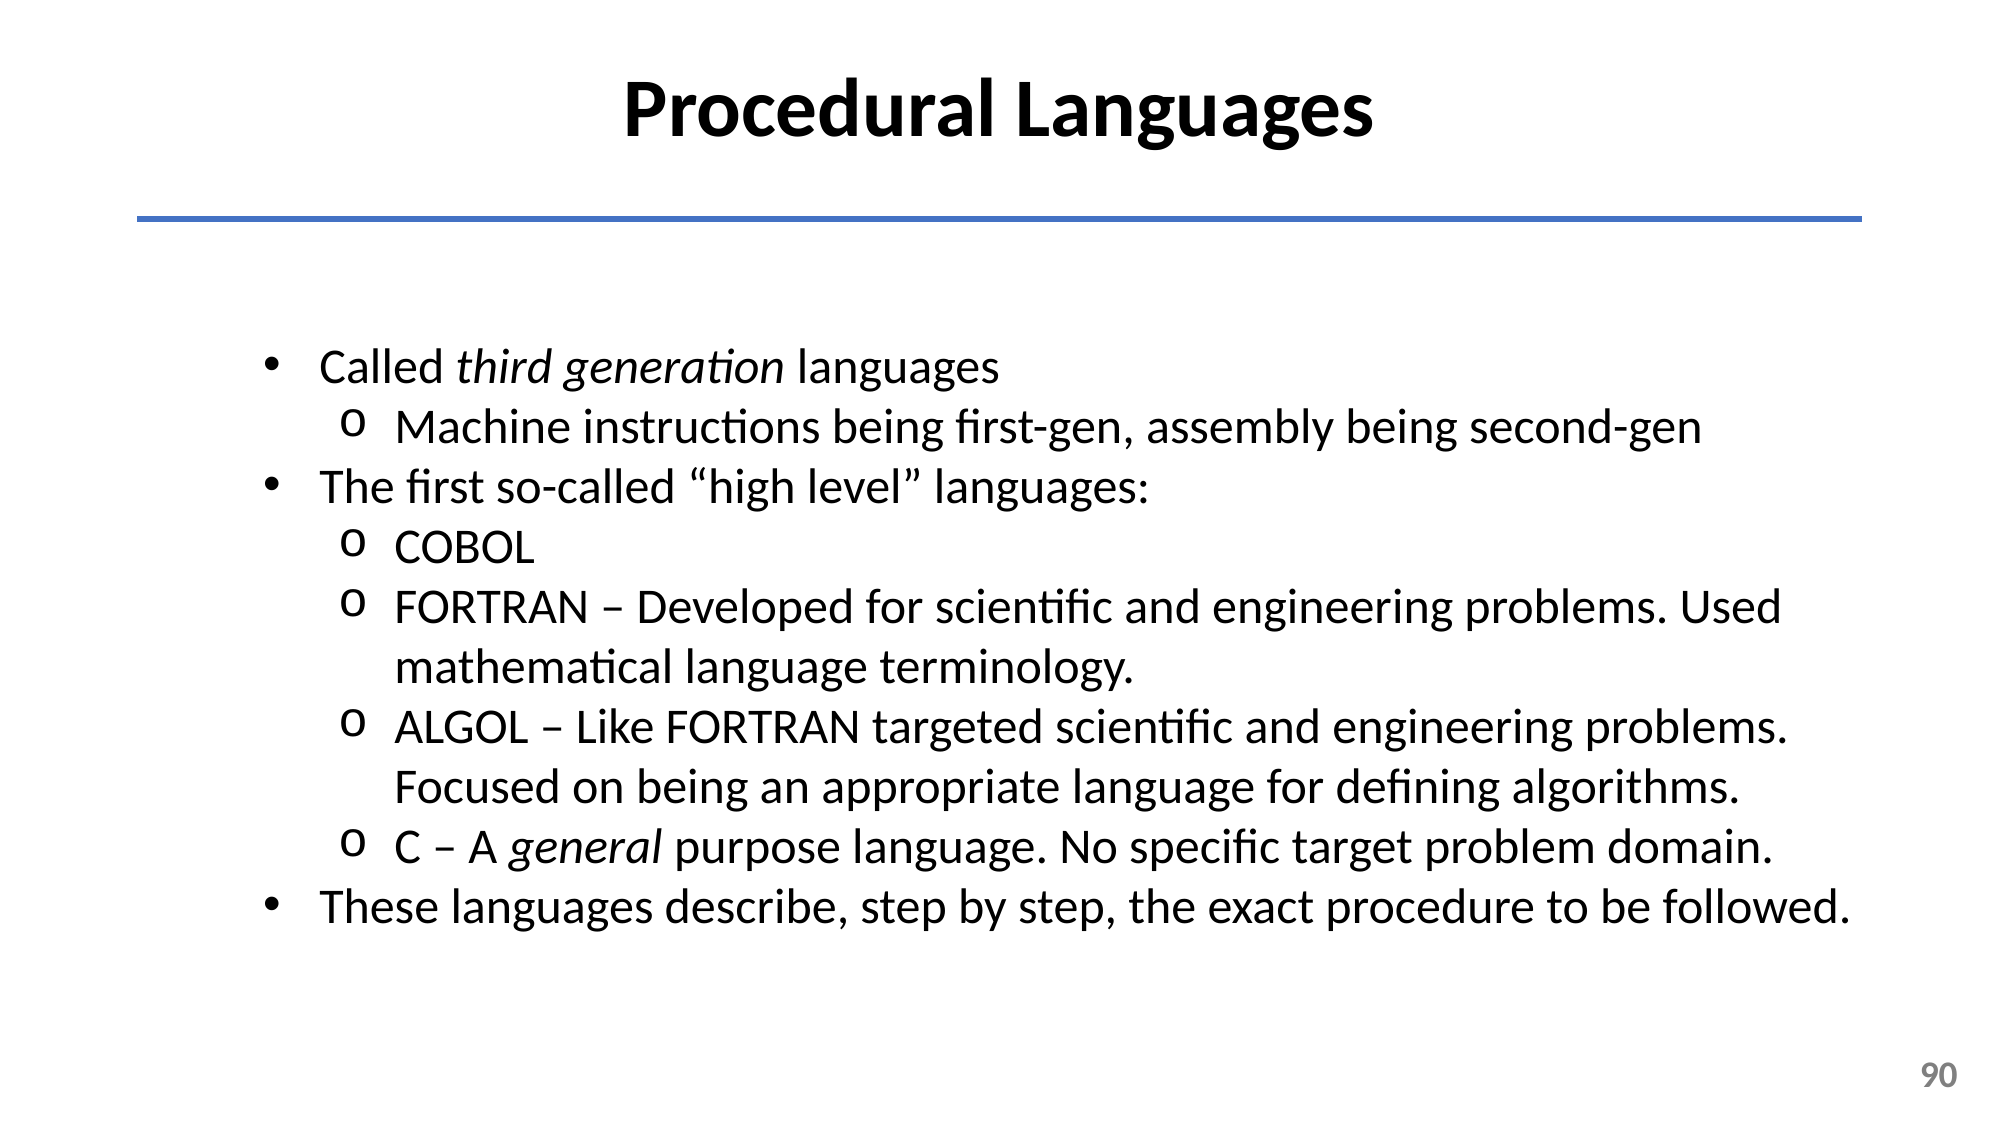

Procedural Languages
Called third generation languages
Machine instructions being first-gen, assembly being second-gen
The first so-called “high level” languages:
COBOL
FORTRAN – Developed for scientific and engineering problems. Used mathematical language terminology.
ALGOL – Like FORTRAN targeted scientific and engineering problems. Focused on being an appropriate language for defining algorithms.
C – A general purpose language. No specific target problem domain.
These languages describe, step by step, the exact procedure to be followed.
90